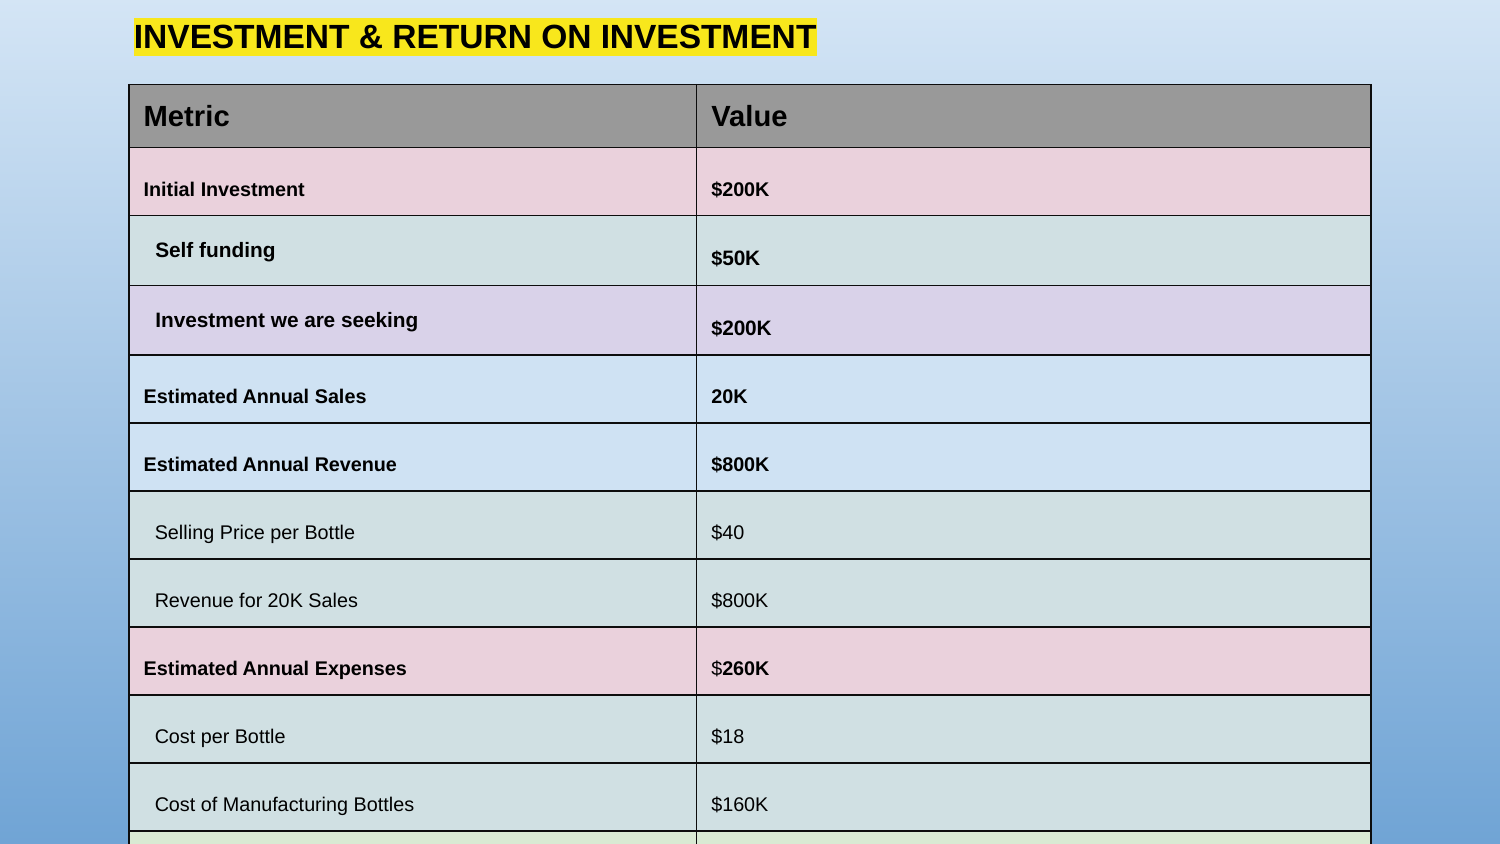

# INVESTMENT & RETURN ON INVESTMENT
| Metric | Value |
| --- | --- |
| Initial Investment | $200K |
| Self funding | $50K |
| Investment we are seeking | $200K |
| Estimated Annual Sales | 20K |
| Estimated Annual Revenue | $800K |
| Selling Price per Bottle | $40 |
| Revenue for 20K Sales | $800K |
| Estimated Annual Expenses | $260K |
| Cost per Bottle | $18 |
| Cost of Manufacturing Bottles | $160K |
| Annual Net Profit | $440K |
| ROI | 220% |